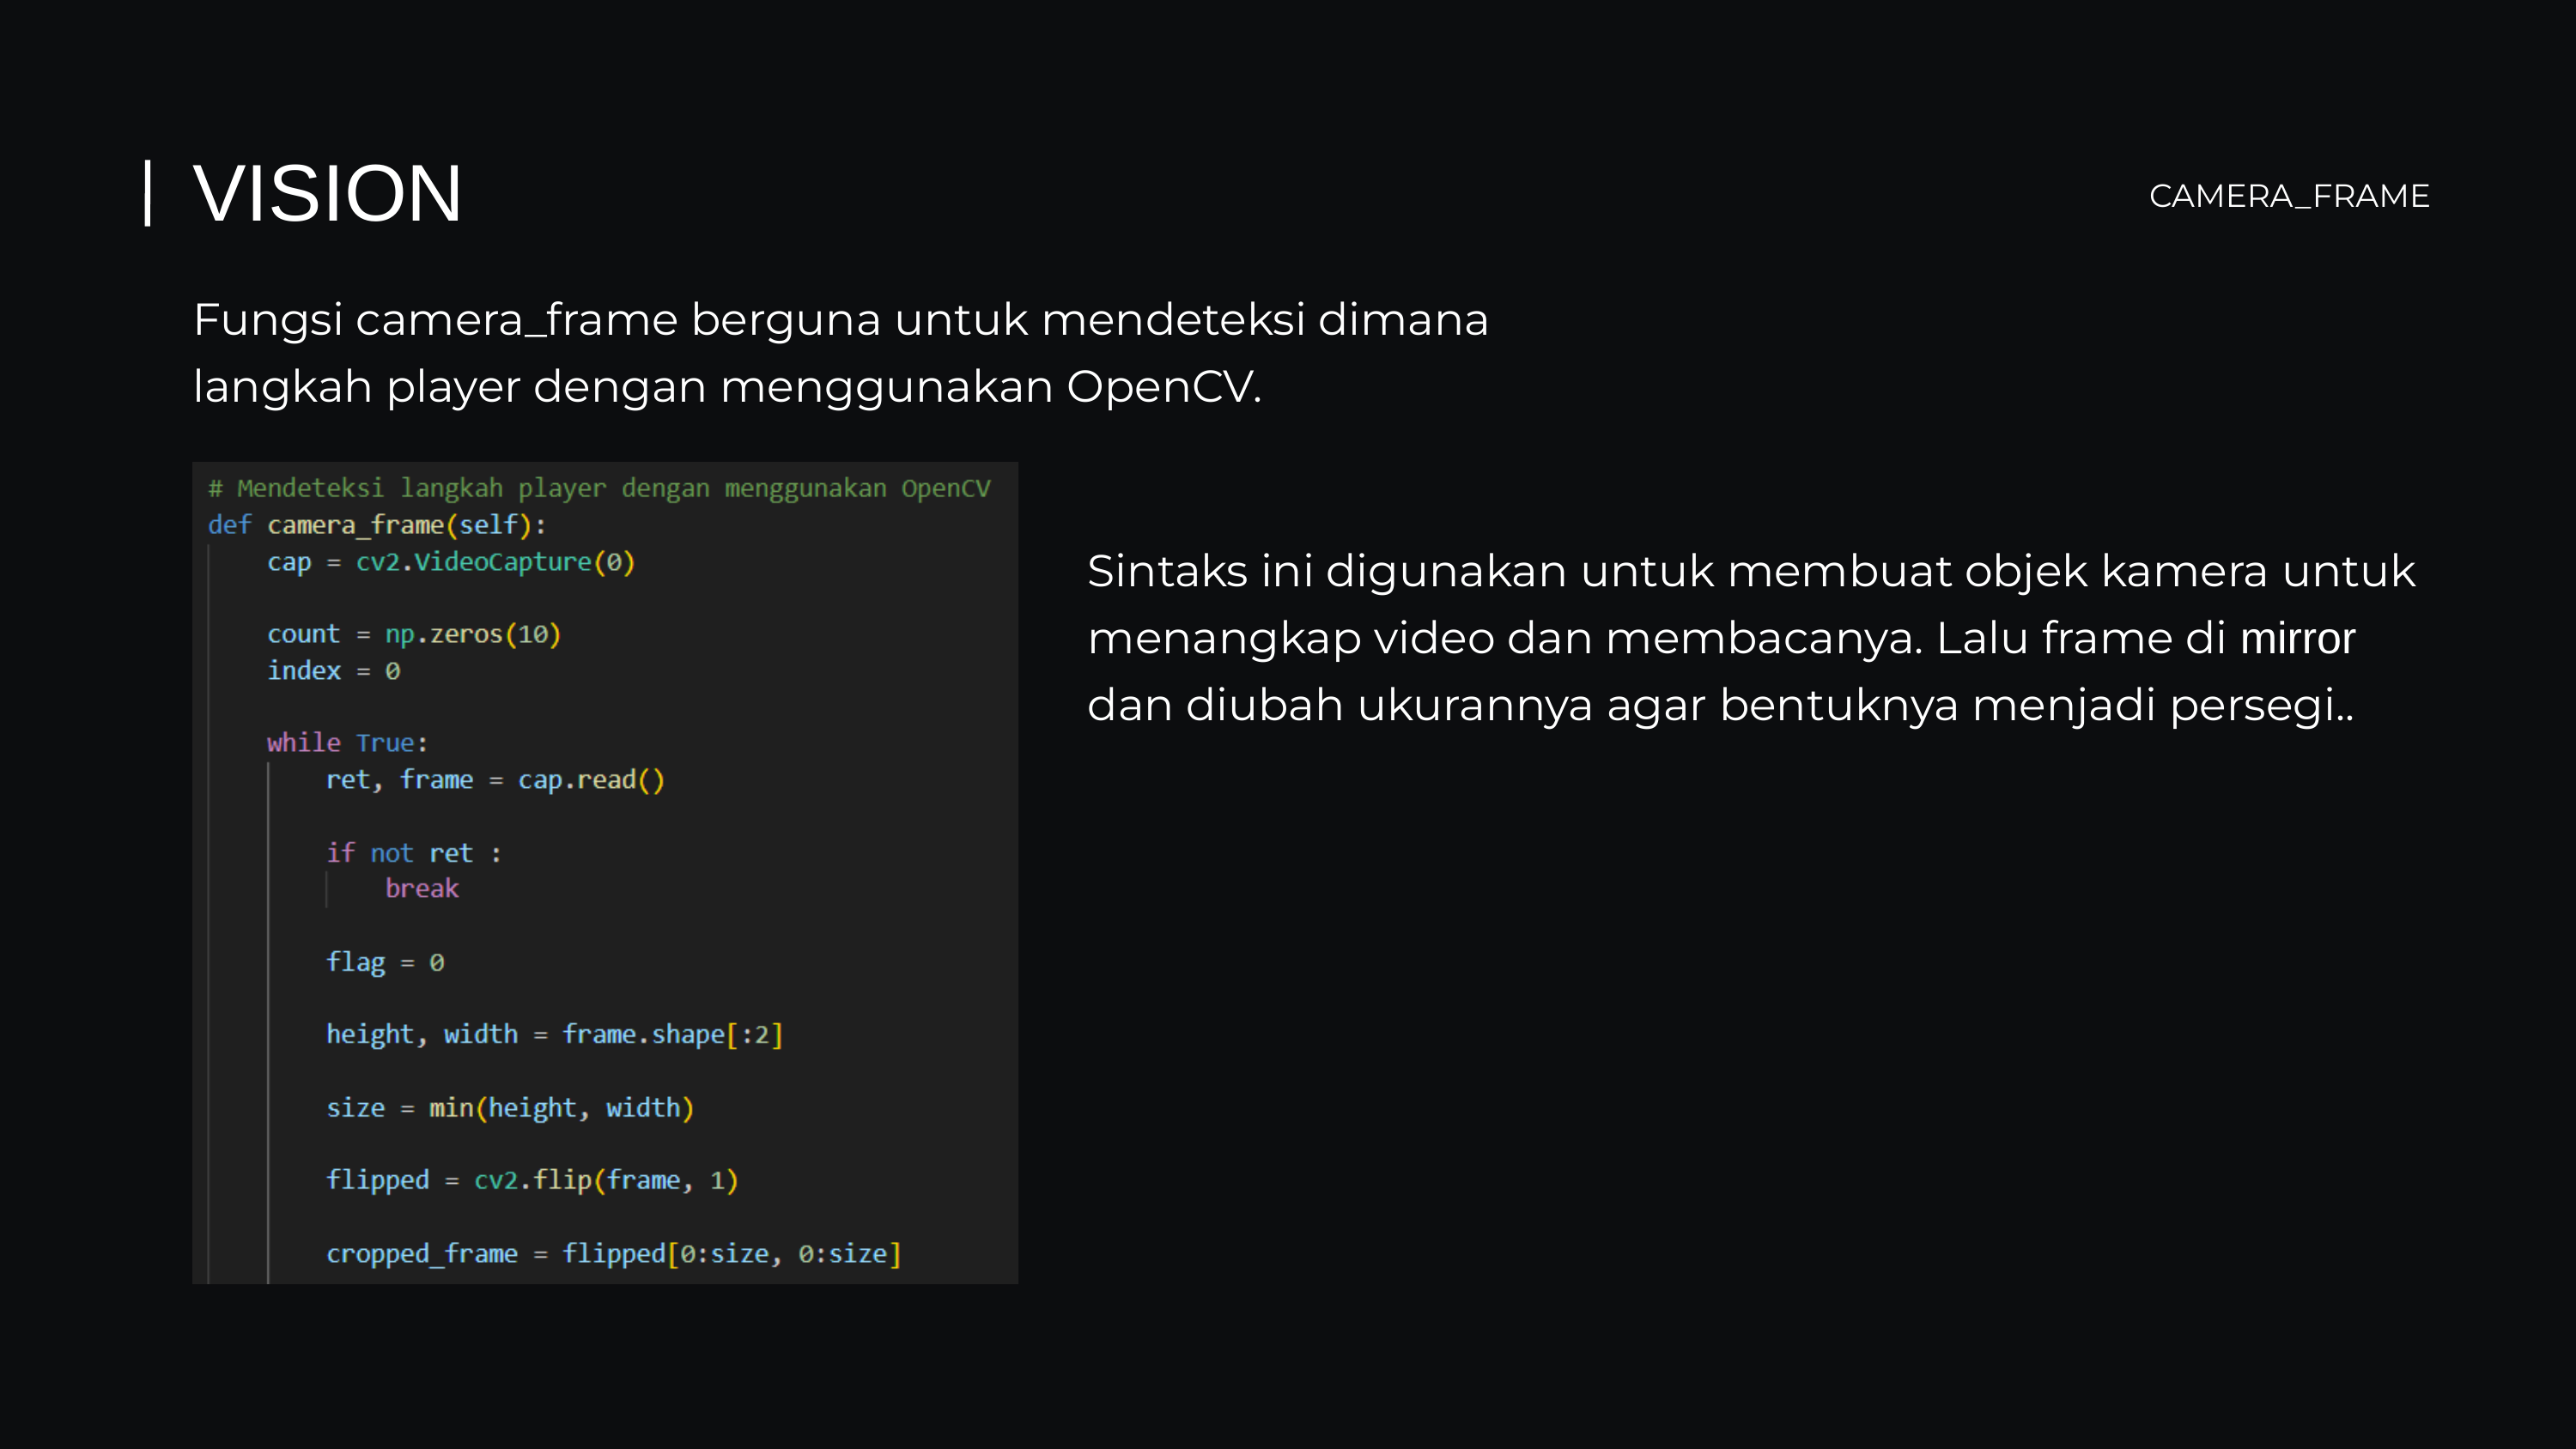

VISION

CAMERA_FRAME
Fungsi camera_frame berguna untuk mendeteksi dimana langkah player dengan menggunakan OpenCV.

Sintaks ini digunakan untuk membuat objek kamera untuk menangkap video dan membacanya. Lalu frame di mirror dan diubah ukurannya agar bentuknya menjadi persegi..